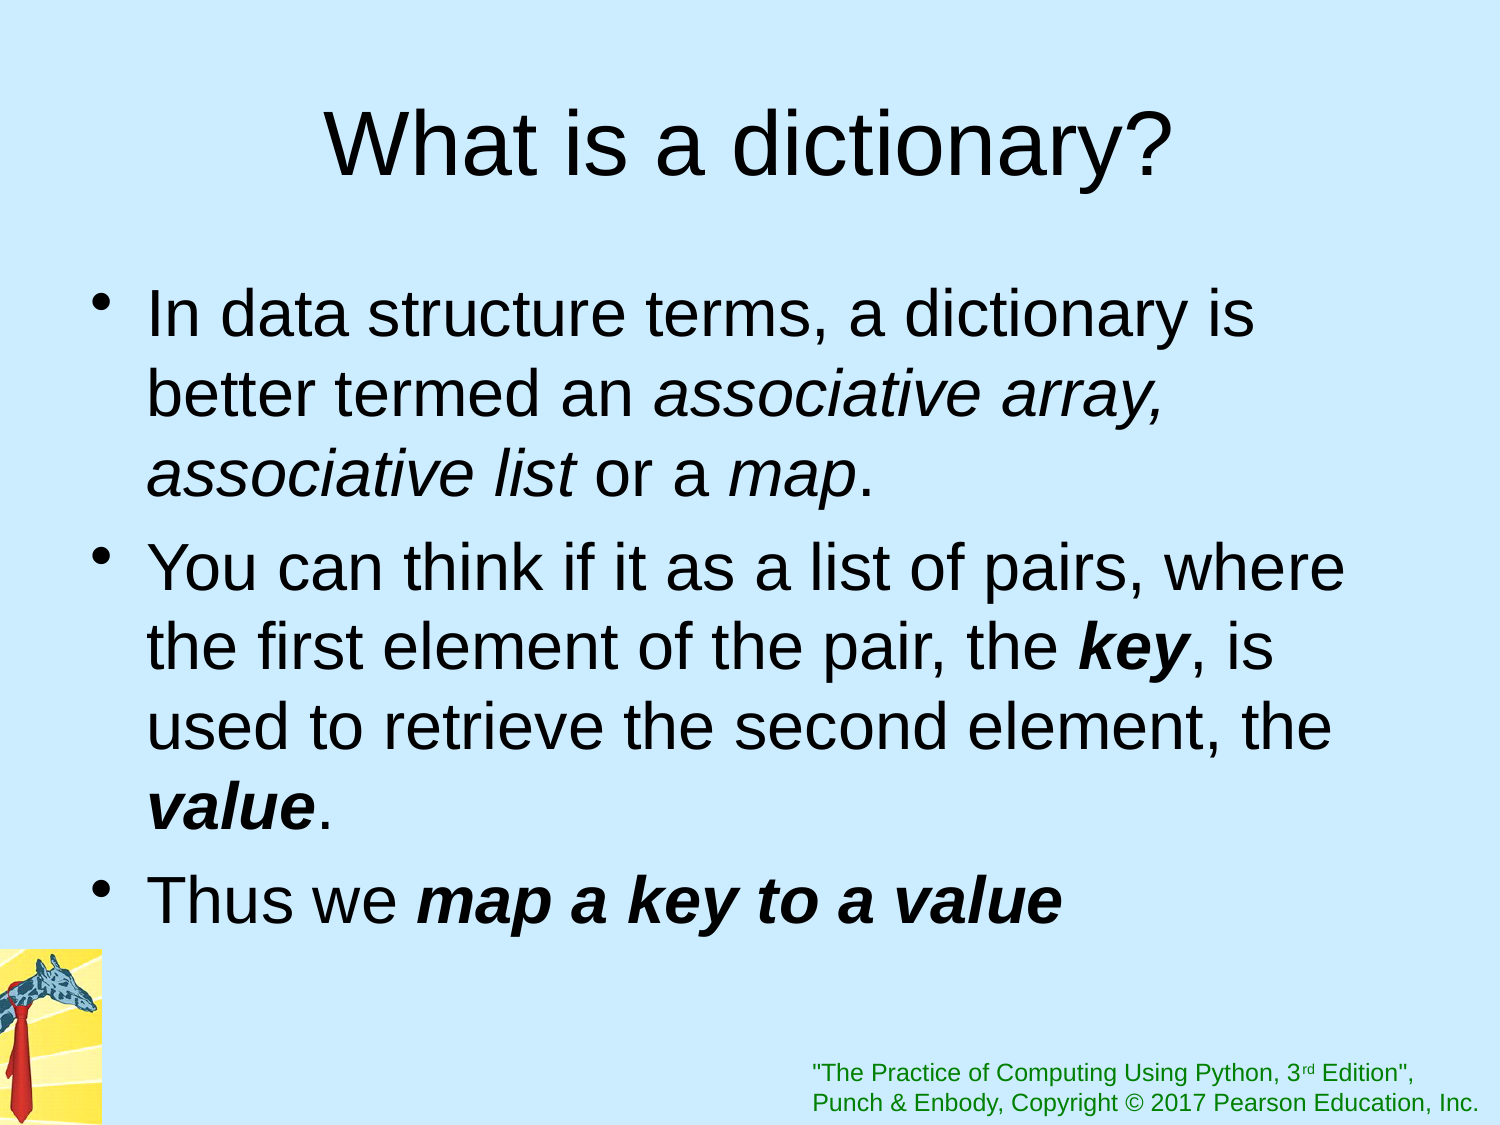

# What is a dictionary?
In data structure terms, a dictionary is better termed an associative array, associative list or a map.
You can think if it as a list of pairs, where the first element of the pair, the key, is used to retrieve the second element, the value.
Thus we map a key to a value